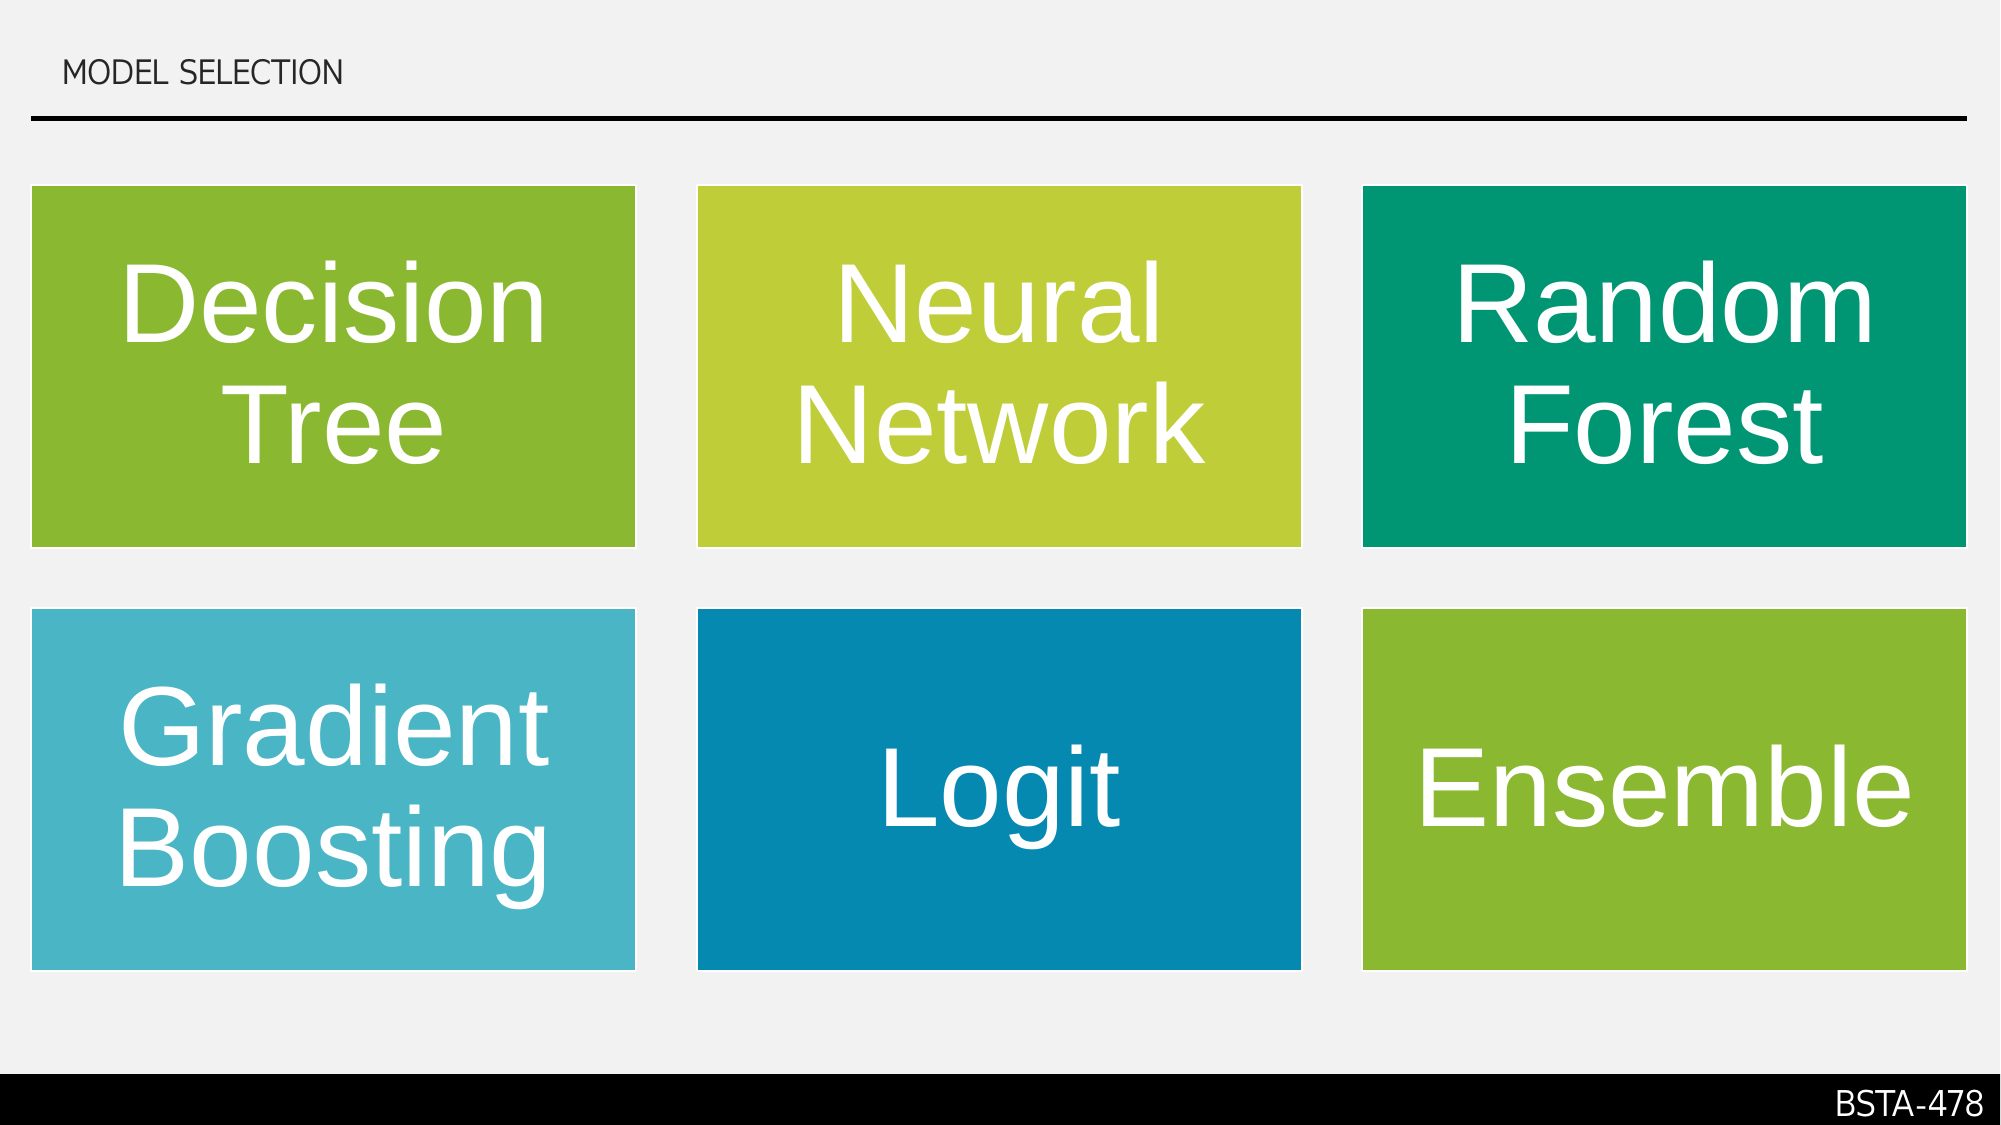

# MODEL SELECTION

Decision Tree

Neural Network

Random Forest

Gradient Boosting

Logit

Ensemble